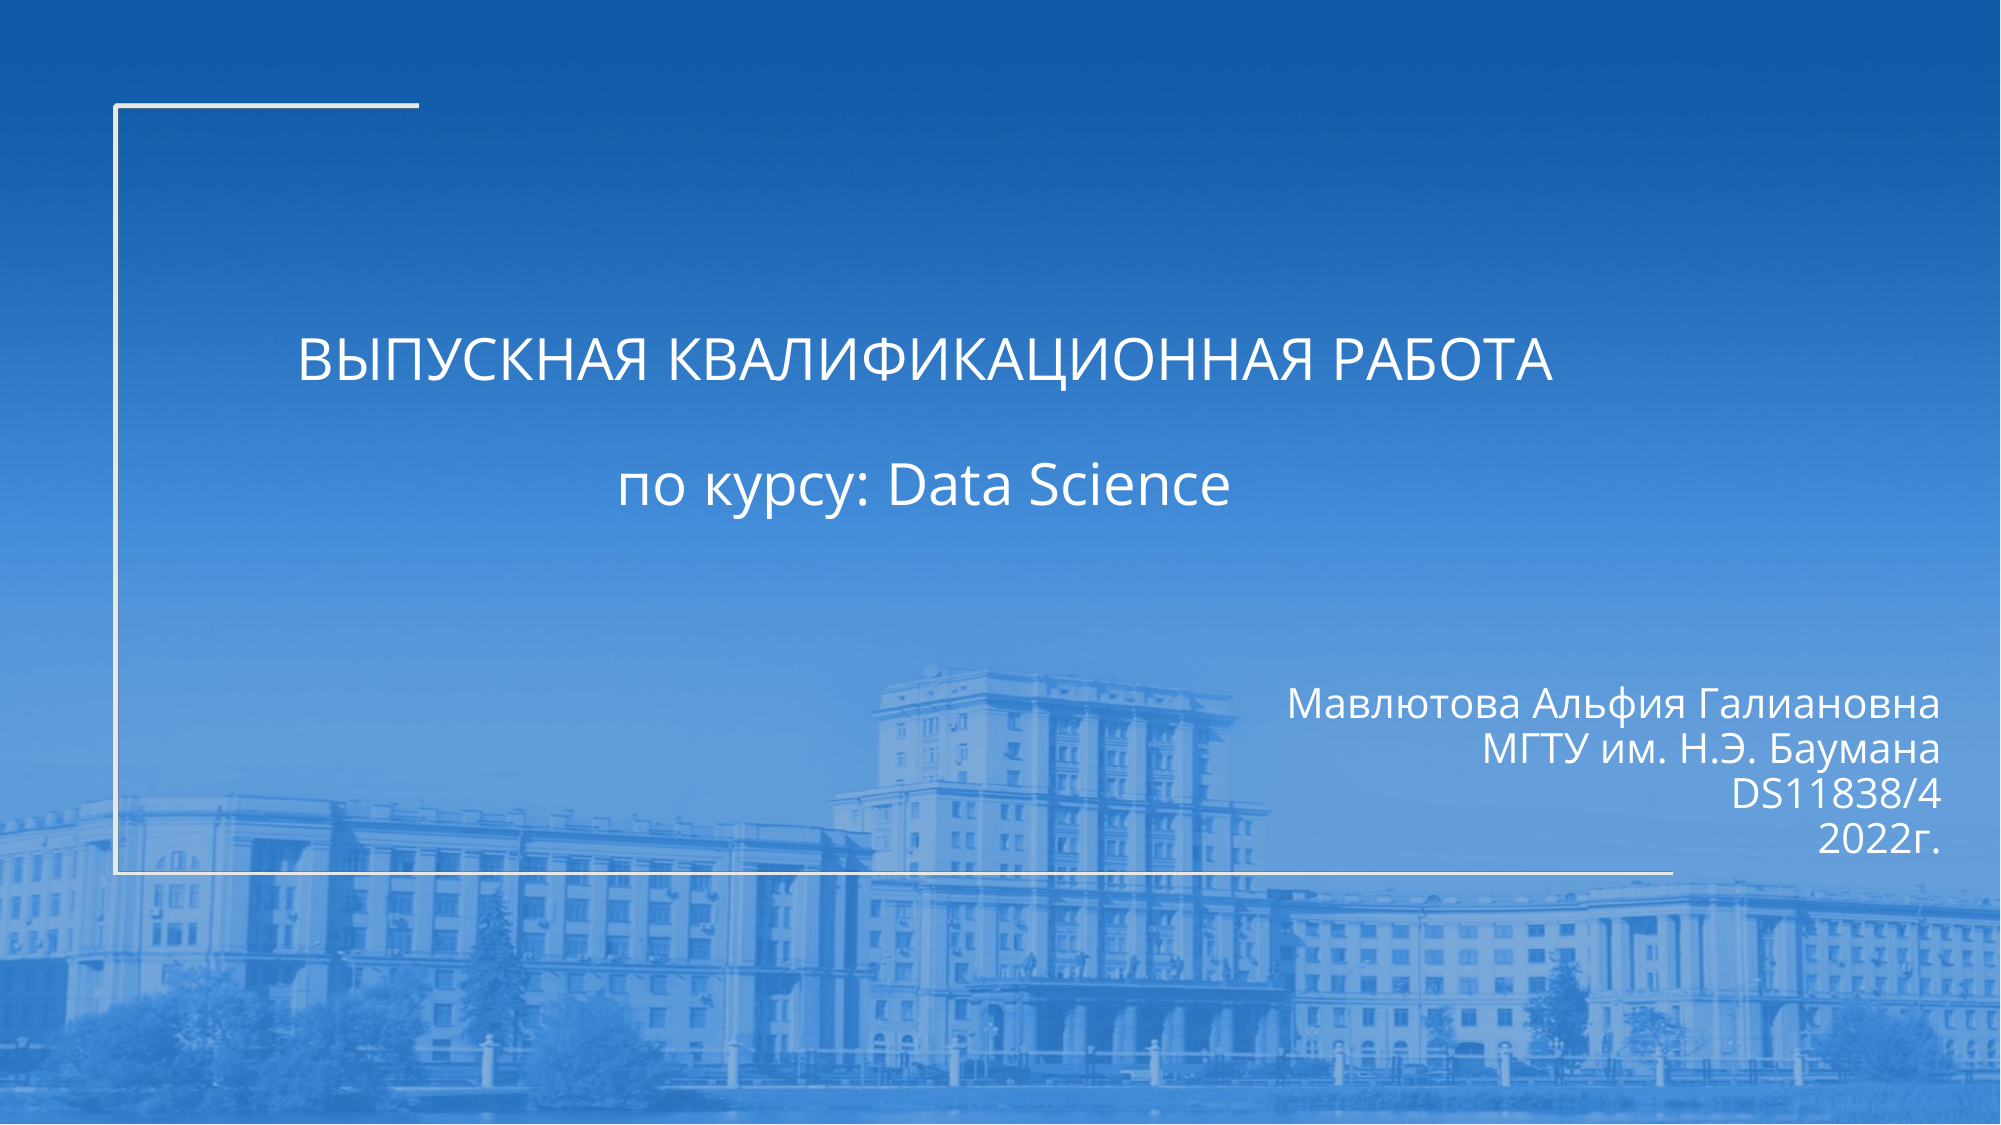

# ВЫПУСКНАЯ КВАЛИФИКАЦИОННАЯ РАБОТА по курсу: Data Science
Мавлютова Альфия Галиановна
 МГТУ им. Н.Э. Баумана
DS11838/4
2022г.